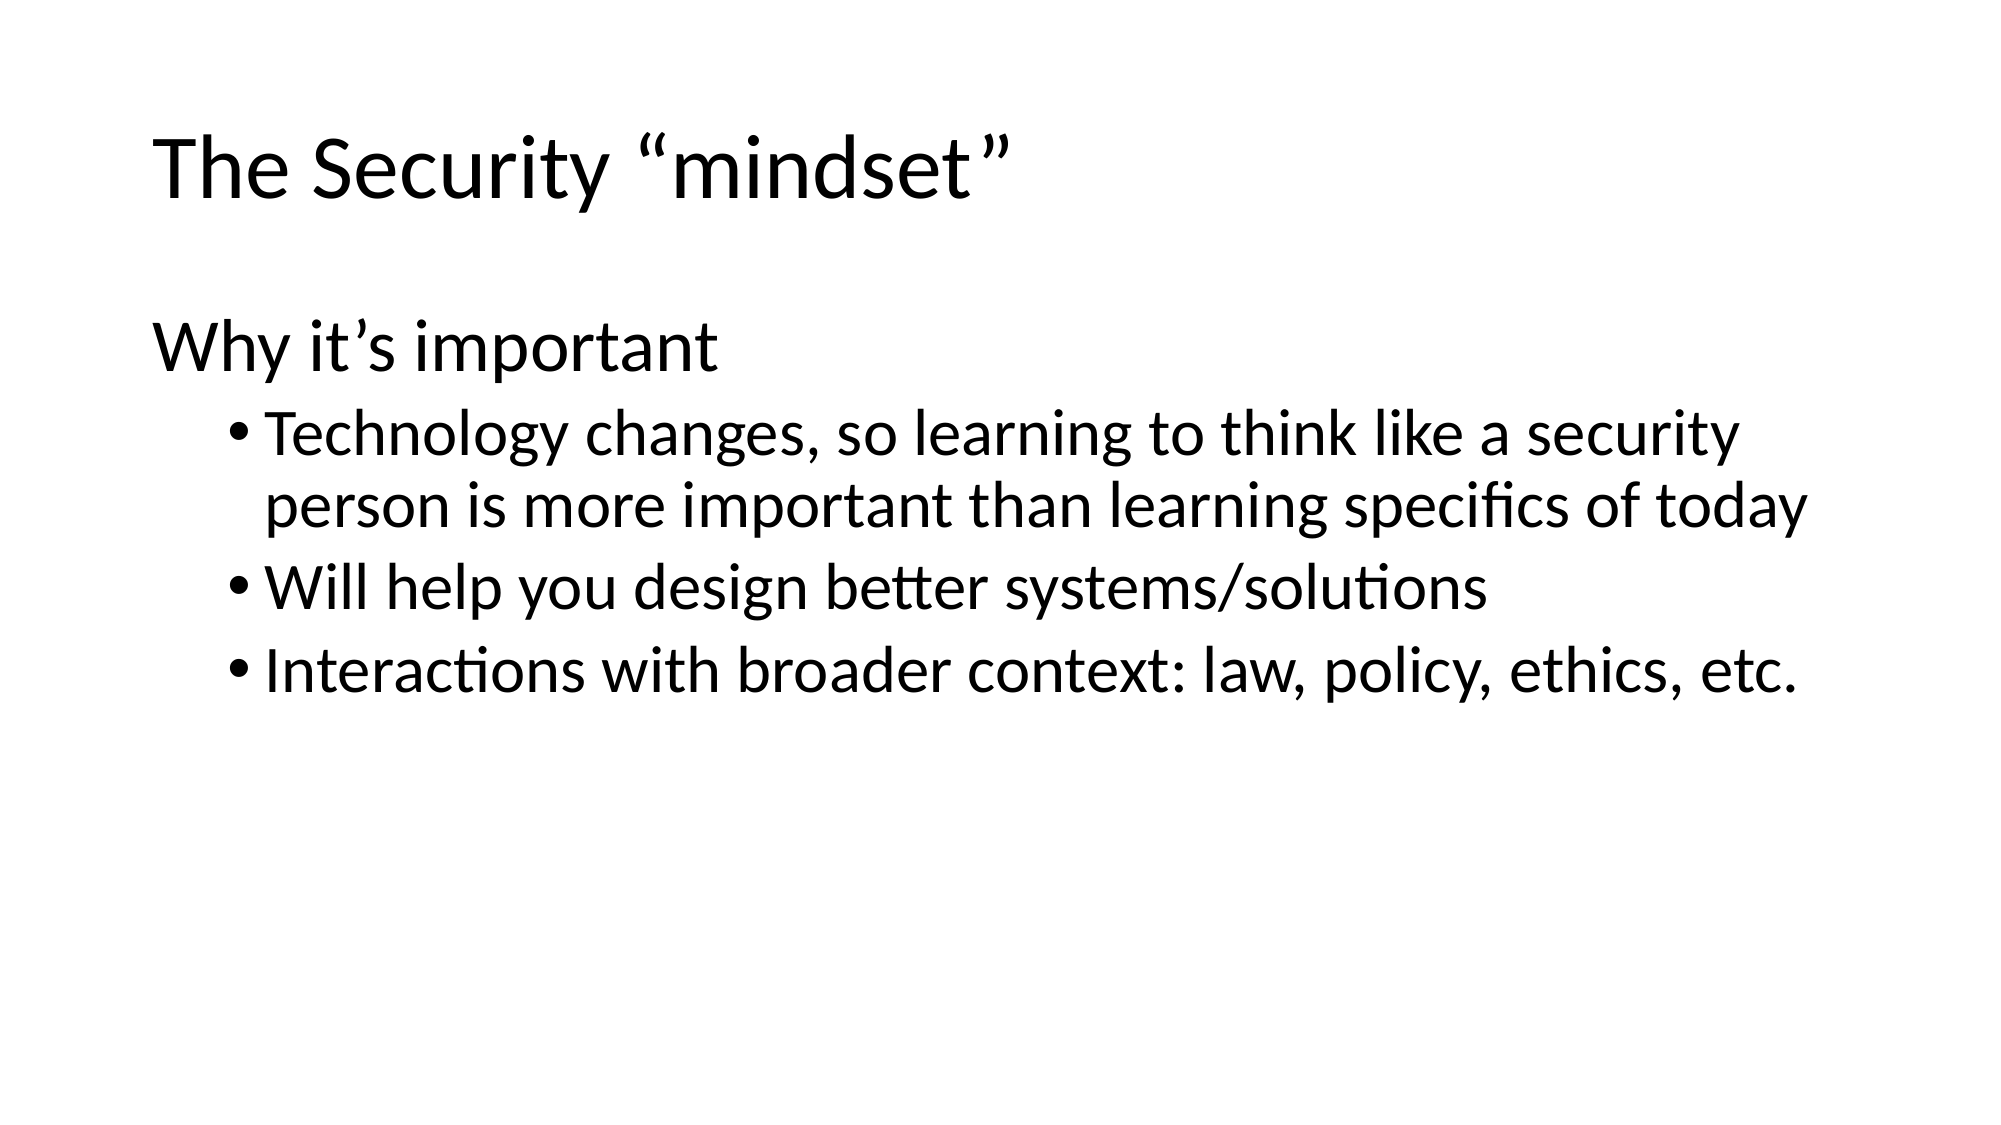

# The Security “mindset”
Why it’s important
Technology changes, so learning to think like a security person is more important than learning specifics of today
Will help you design better systems/solutions
Interactions with broader context: law, policy, ethics, etc.